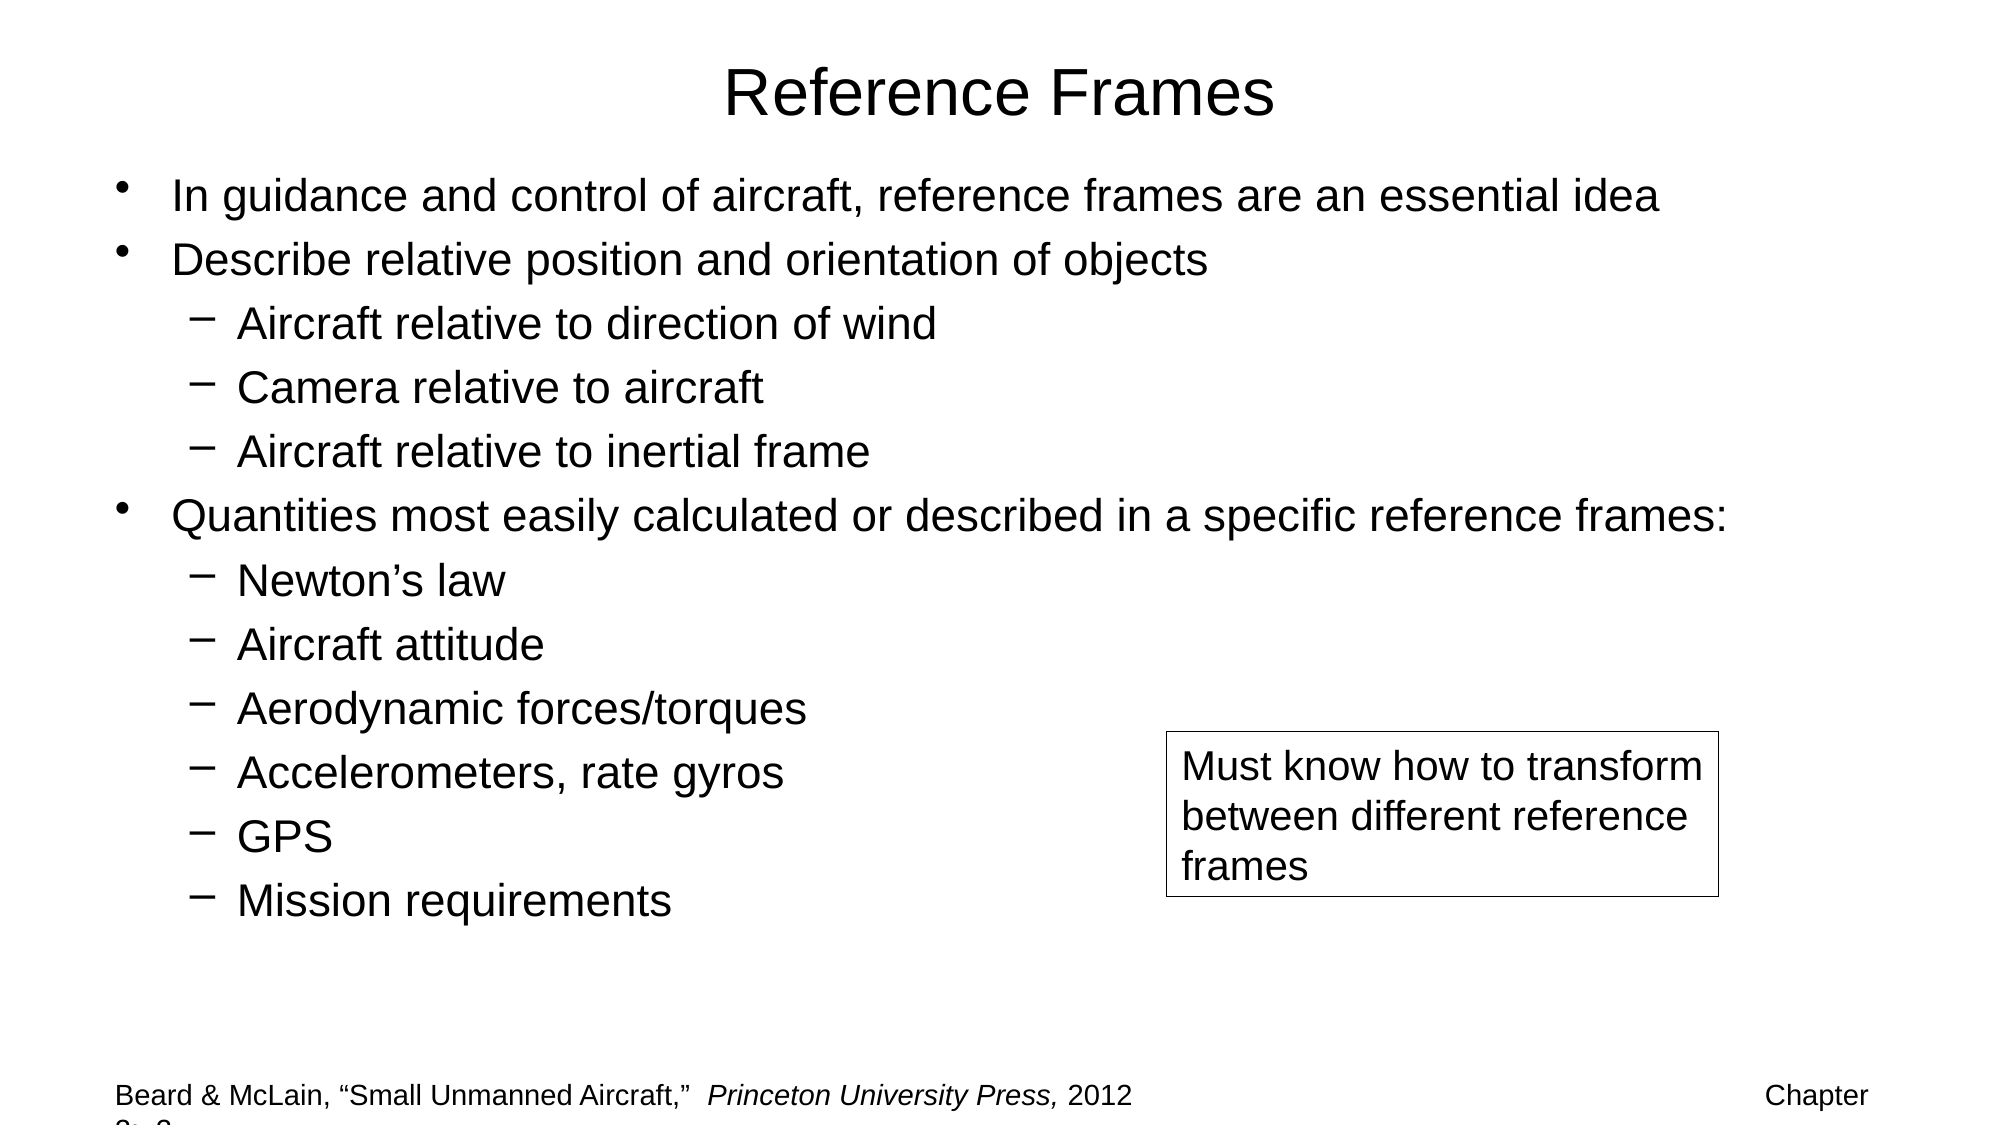

# Reference Frames
In guidance and control of aircraft, reference frames are an essential idea
Describe relative position and orientation of objects
Aircraft relative to direction of wind
Camera relative to aircraft
Aircraft relative to inertial frame
Quantities most easily calculated or described in a specific reference frames:
Newton’s law
Aircraft attitude
Aerodynamic forces/torques
Accelerometers, rate gyros
GPS
Mission requirements

Must know how to transform
between different reference
frames